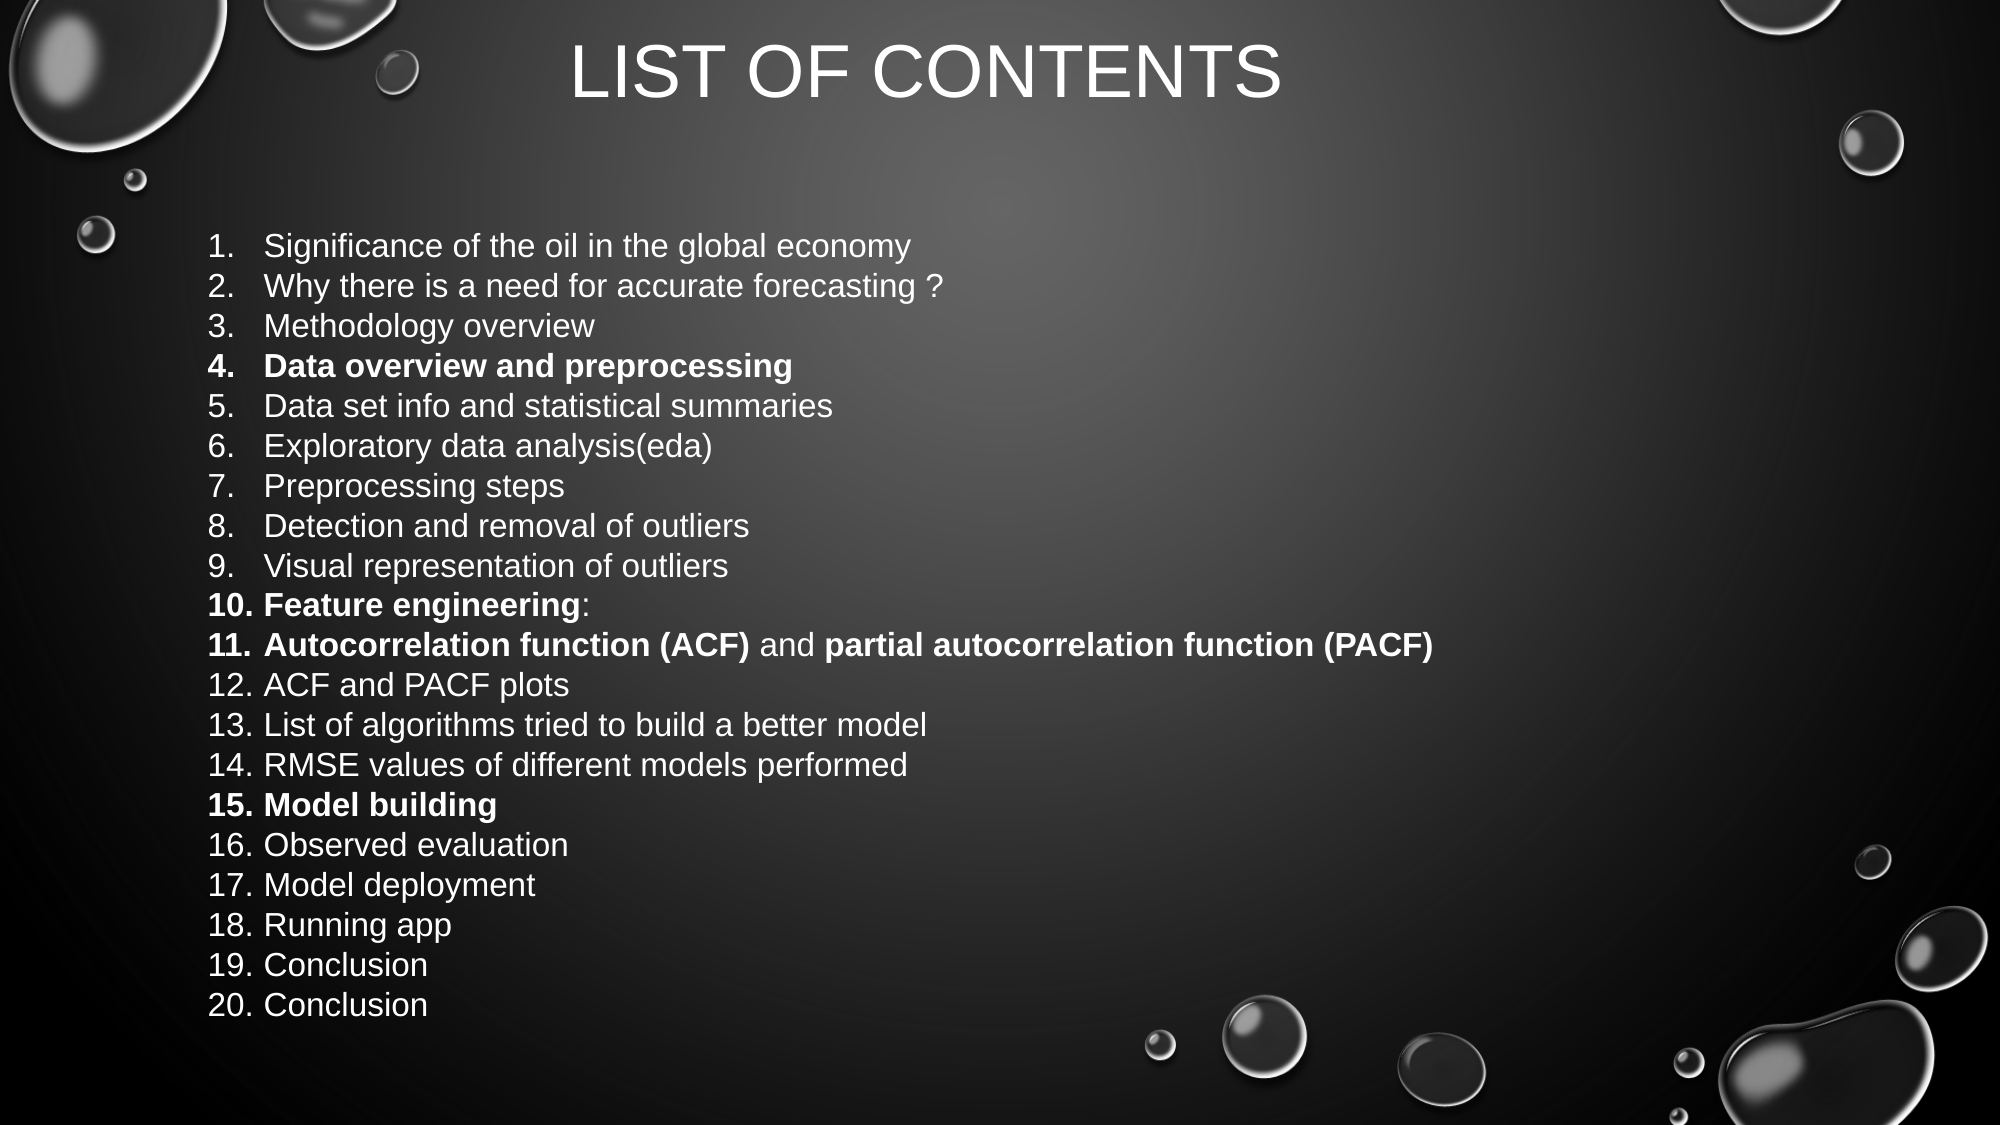

# List of contents

Significance of the oil in the global economy
Why there is a need for accurate forecasting ?
Methodology overview
Data overview and preprocessing
Data set info and statistical summaries
Exploratory data analysis(eda)
Preprocessing steps
Detection and removal of outliers
Visual representation of outliers
Feature engineering:
Autocorrelation function (ACF) and partial autocorrelation function (PACF)
ACF and PACF plots
List of algorithms tried to build a better model
RMSE values of different models performed
Model building
Observed evaluation
Model deployment
Running app
Conclusion
Conclusion